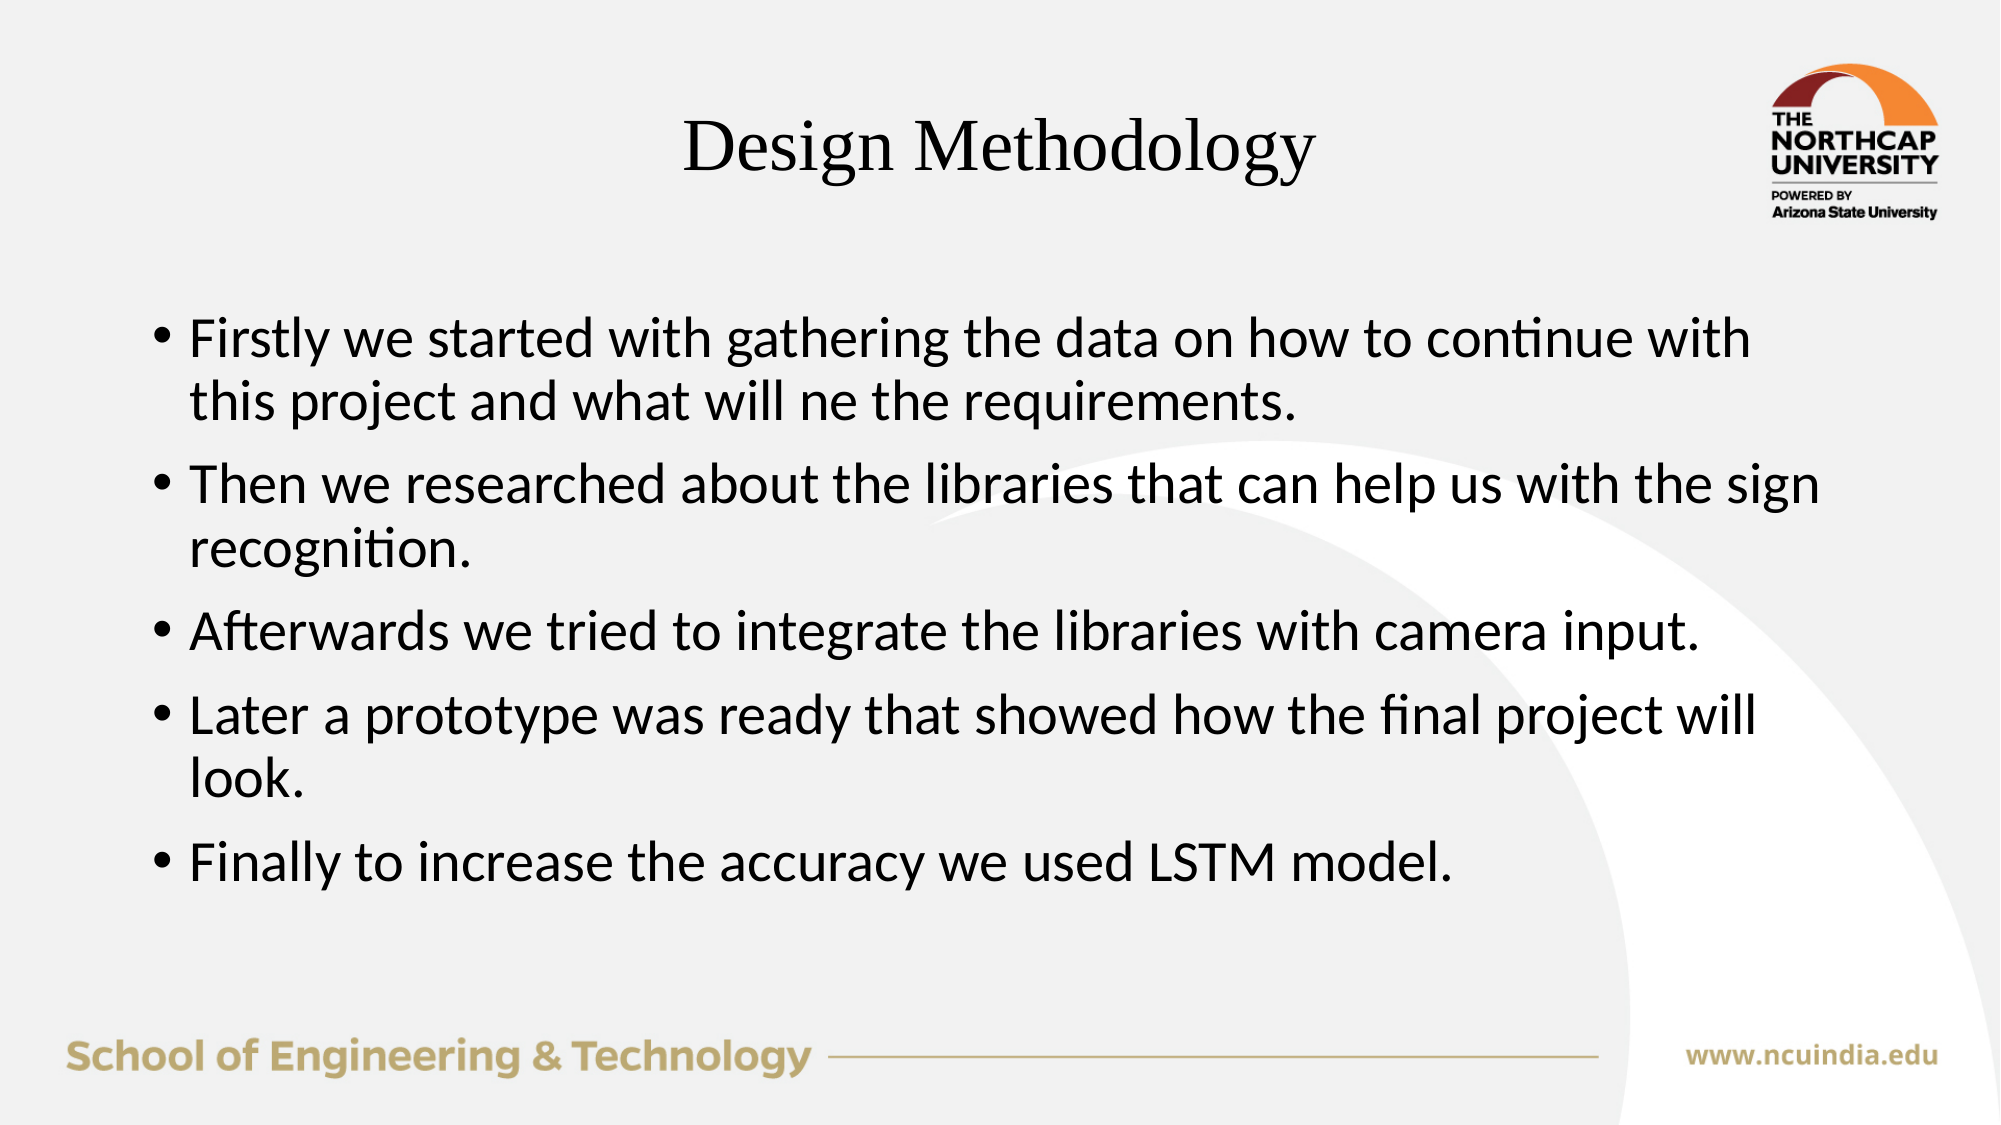

# Design Methodology
Firstly we started with gathering the data on how to continue with this project and what will ne the requirements.
Then we researched about the libraries that can help us with the sign recognition.
Afterwards we tried to integrate the libraries with camera input.
Later a prototype was ready that showed how the final project will look.
Finally to increase the accuracy we used LSTM model.